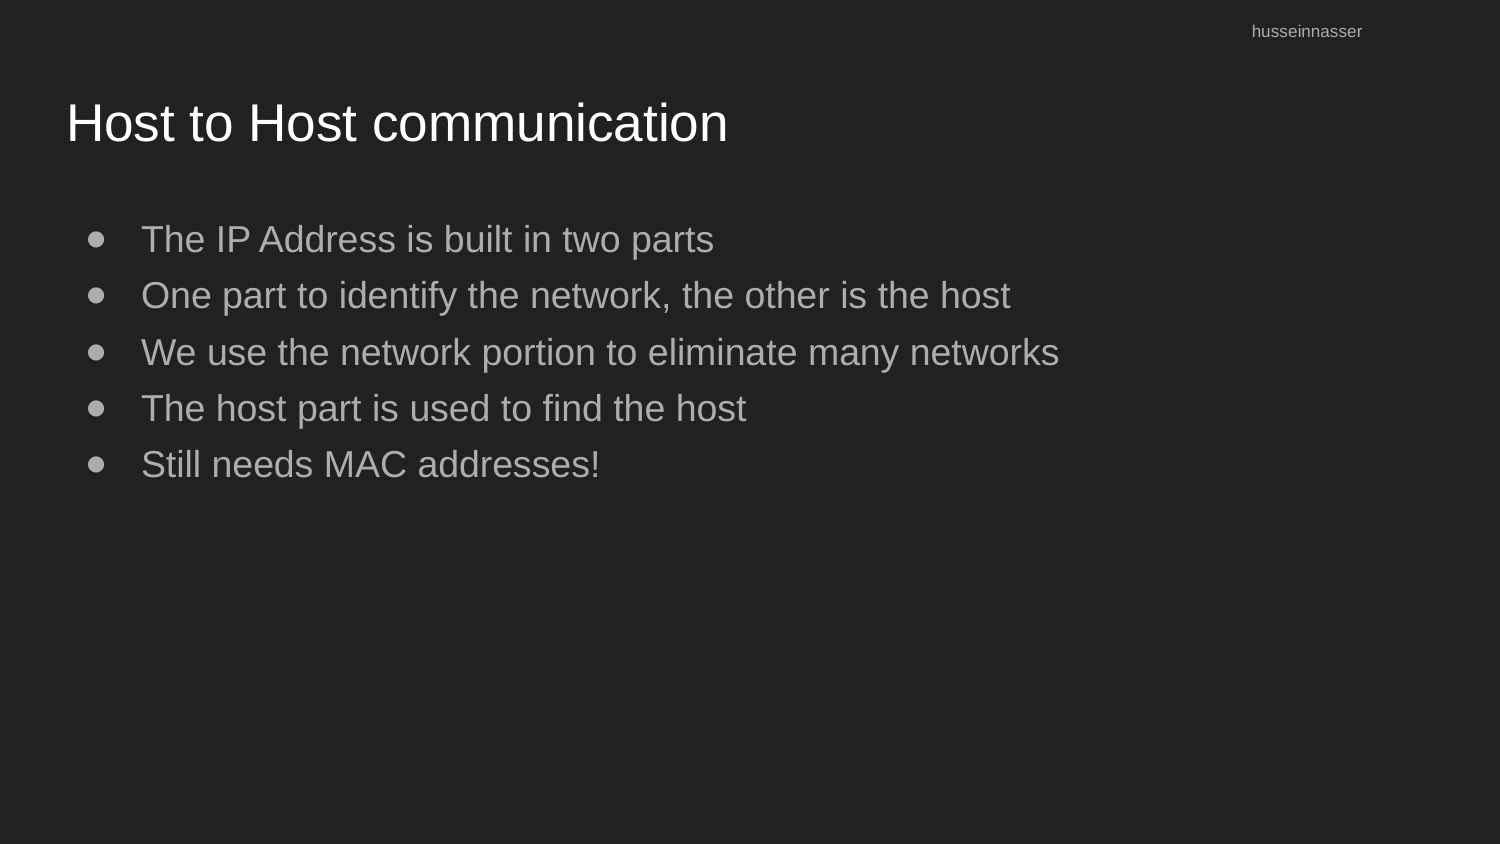

husseinnasser
# Host to Host communication
The IP Address is built in two parts
One part to identify the network, the other is the host
We use the network portion to eliminate many networks
The host part is used to find the host
Still needs MAC addresses!